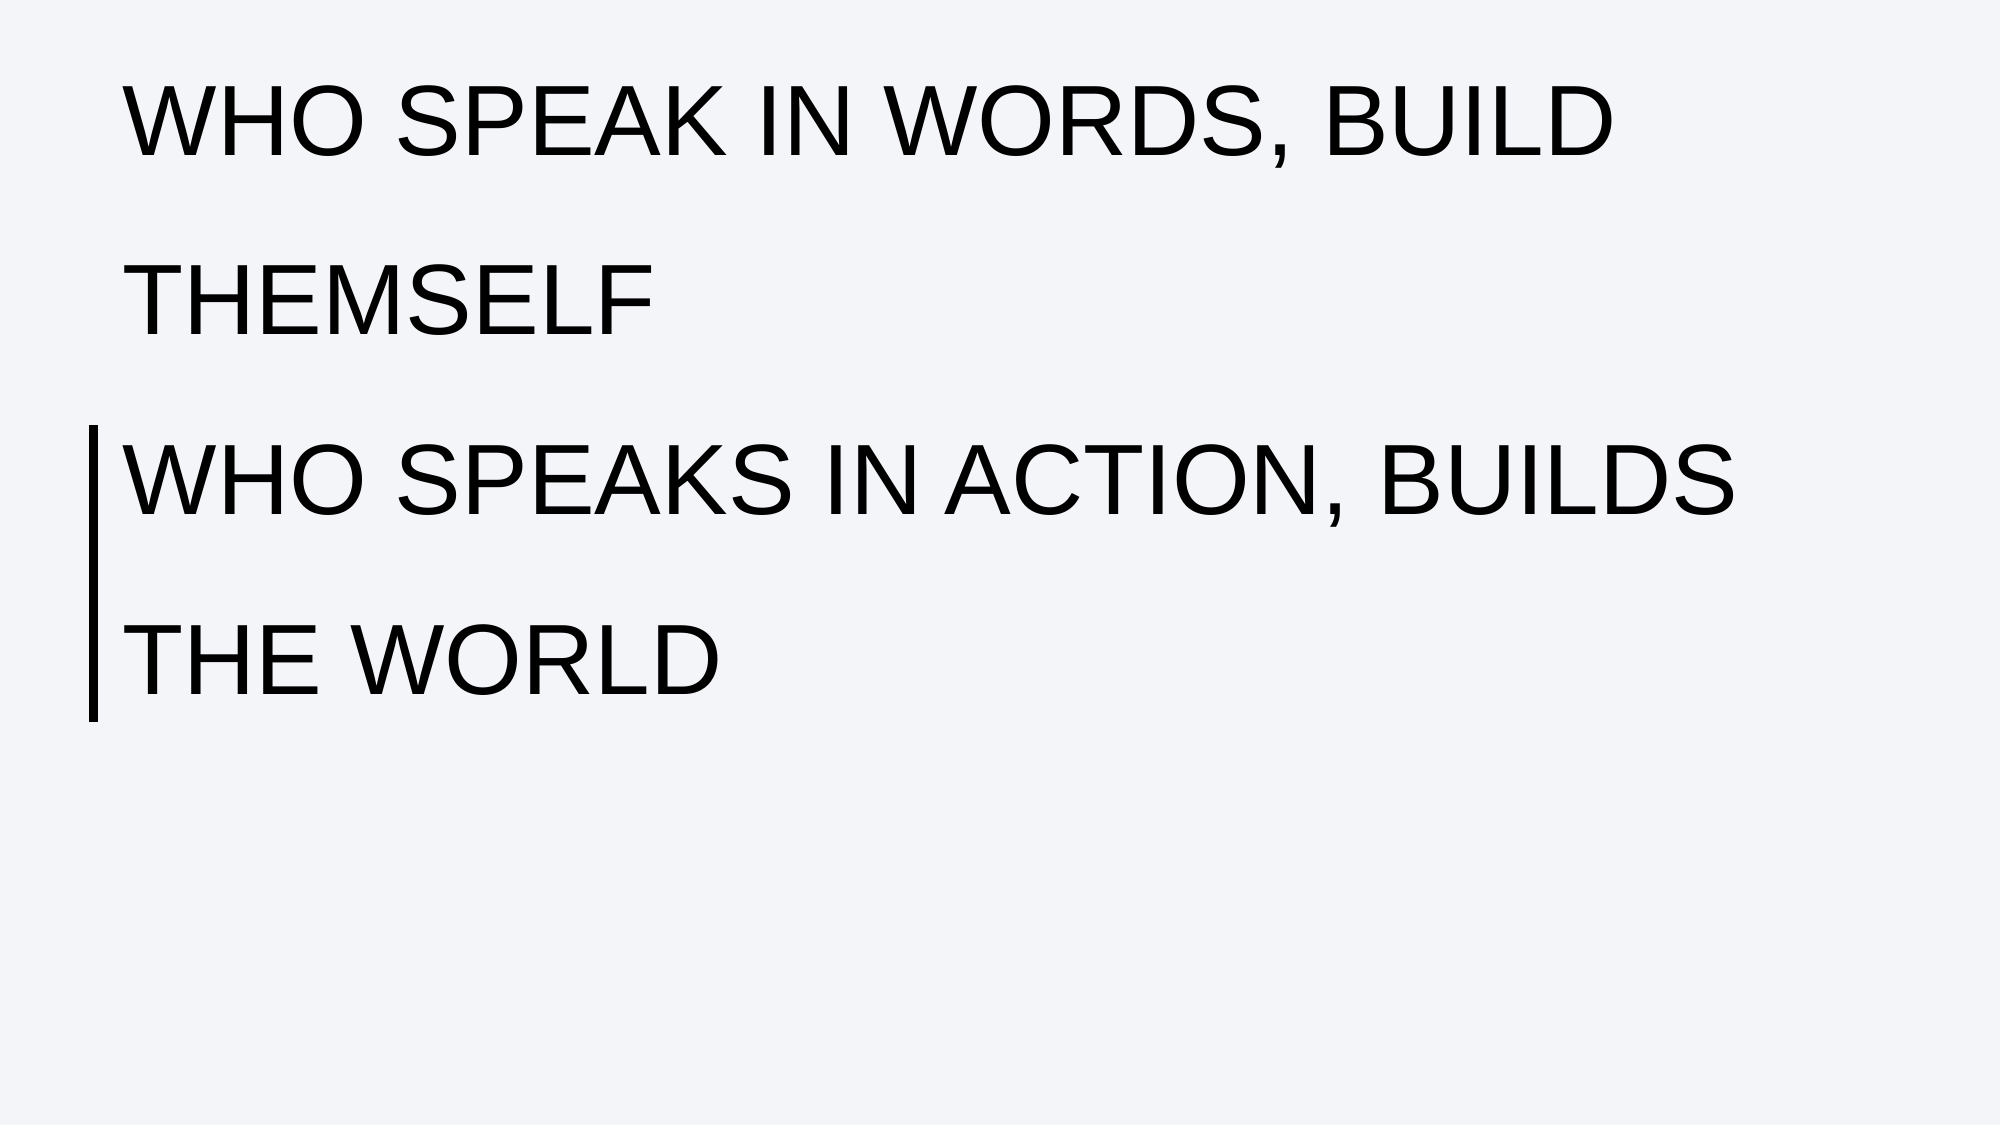

# WHO SPEAK IN WORDS, BUILD THEMSELF WHO SPEAKS IN ACTION, BUILDS THE WORLD